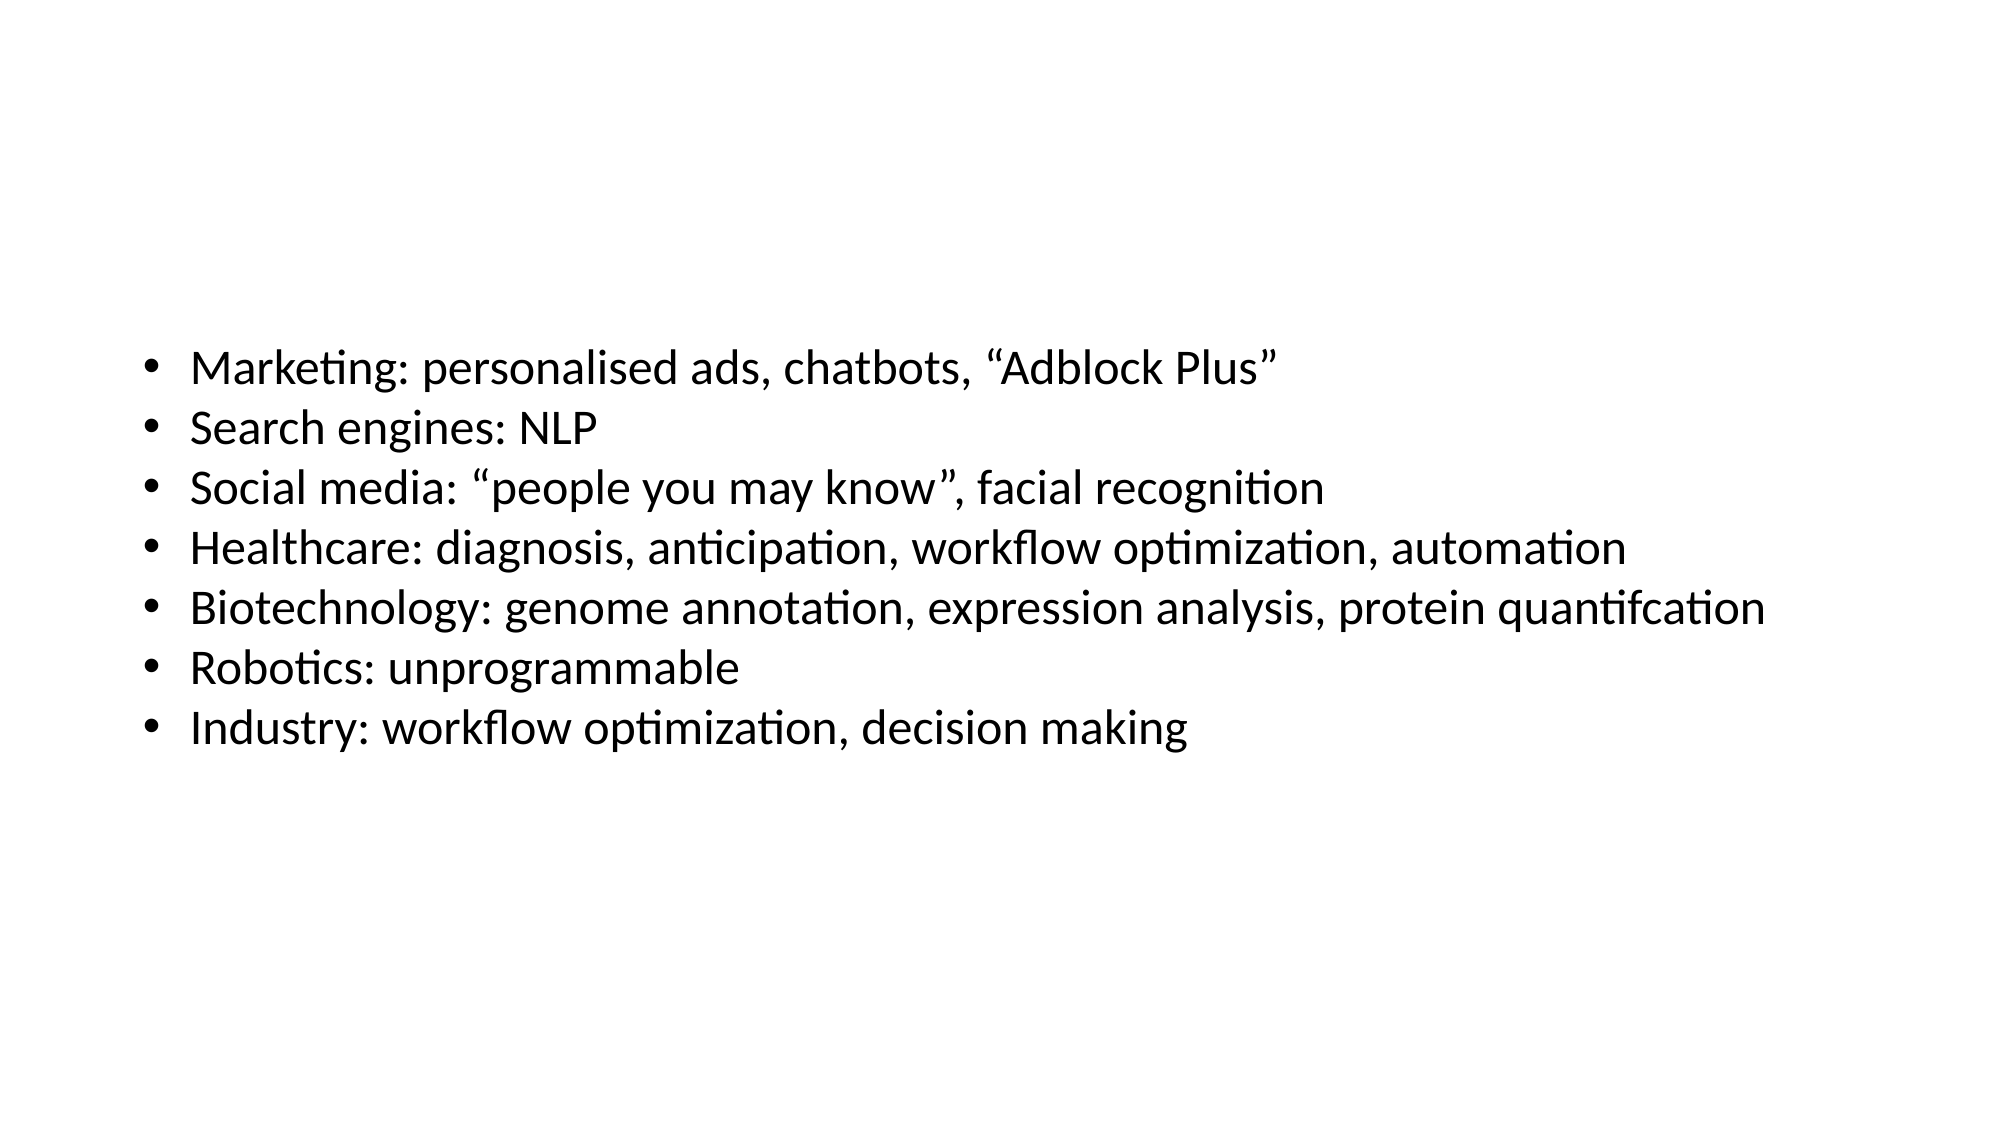

Marketing: personalised ads, chatbots, “Adblock Plus”
Search engines: NLP
Social media: “people you may know”, facial recognition
Healthcare: diagnosis, anticipation, workflow optimization, automation
Biotechnology: genome annotation, expression analysis, protein quantifcation
Robotics: unprogrammable
Industry: workflow optimization, decision making